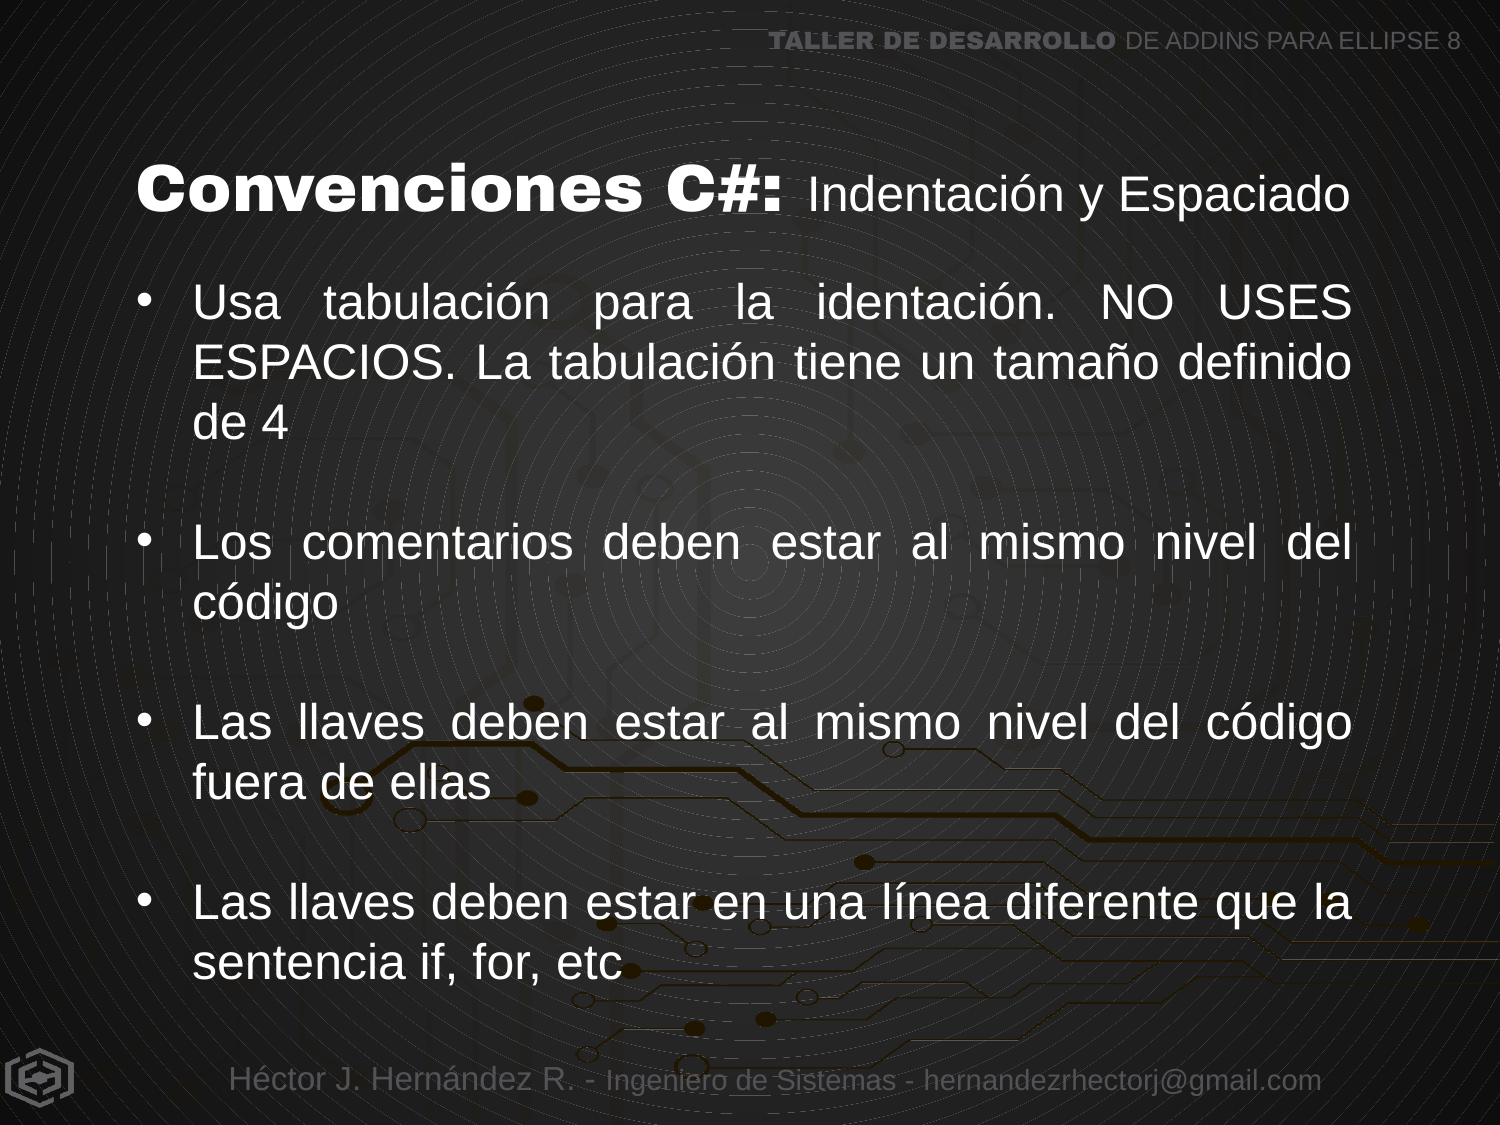

Convenciones C#: Indentación y Espaciado
Usa tabulación para la identación. NO USES ESPACIOS. La tabulación tiene un tamaño definido de 4

Los comentarios deben estar al mismo nivel del código

Las llaves deben estar al mismo nivel del código fuera de ellas

Las llaves deben estar en una línea diferente que la sentencia if, for, etc